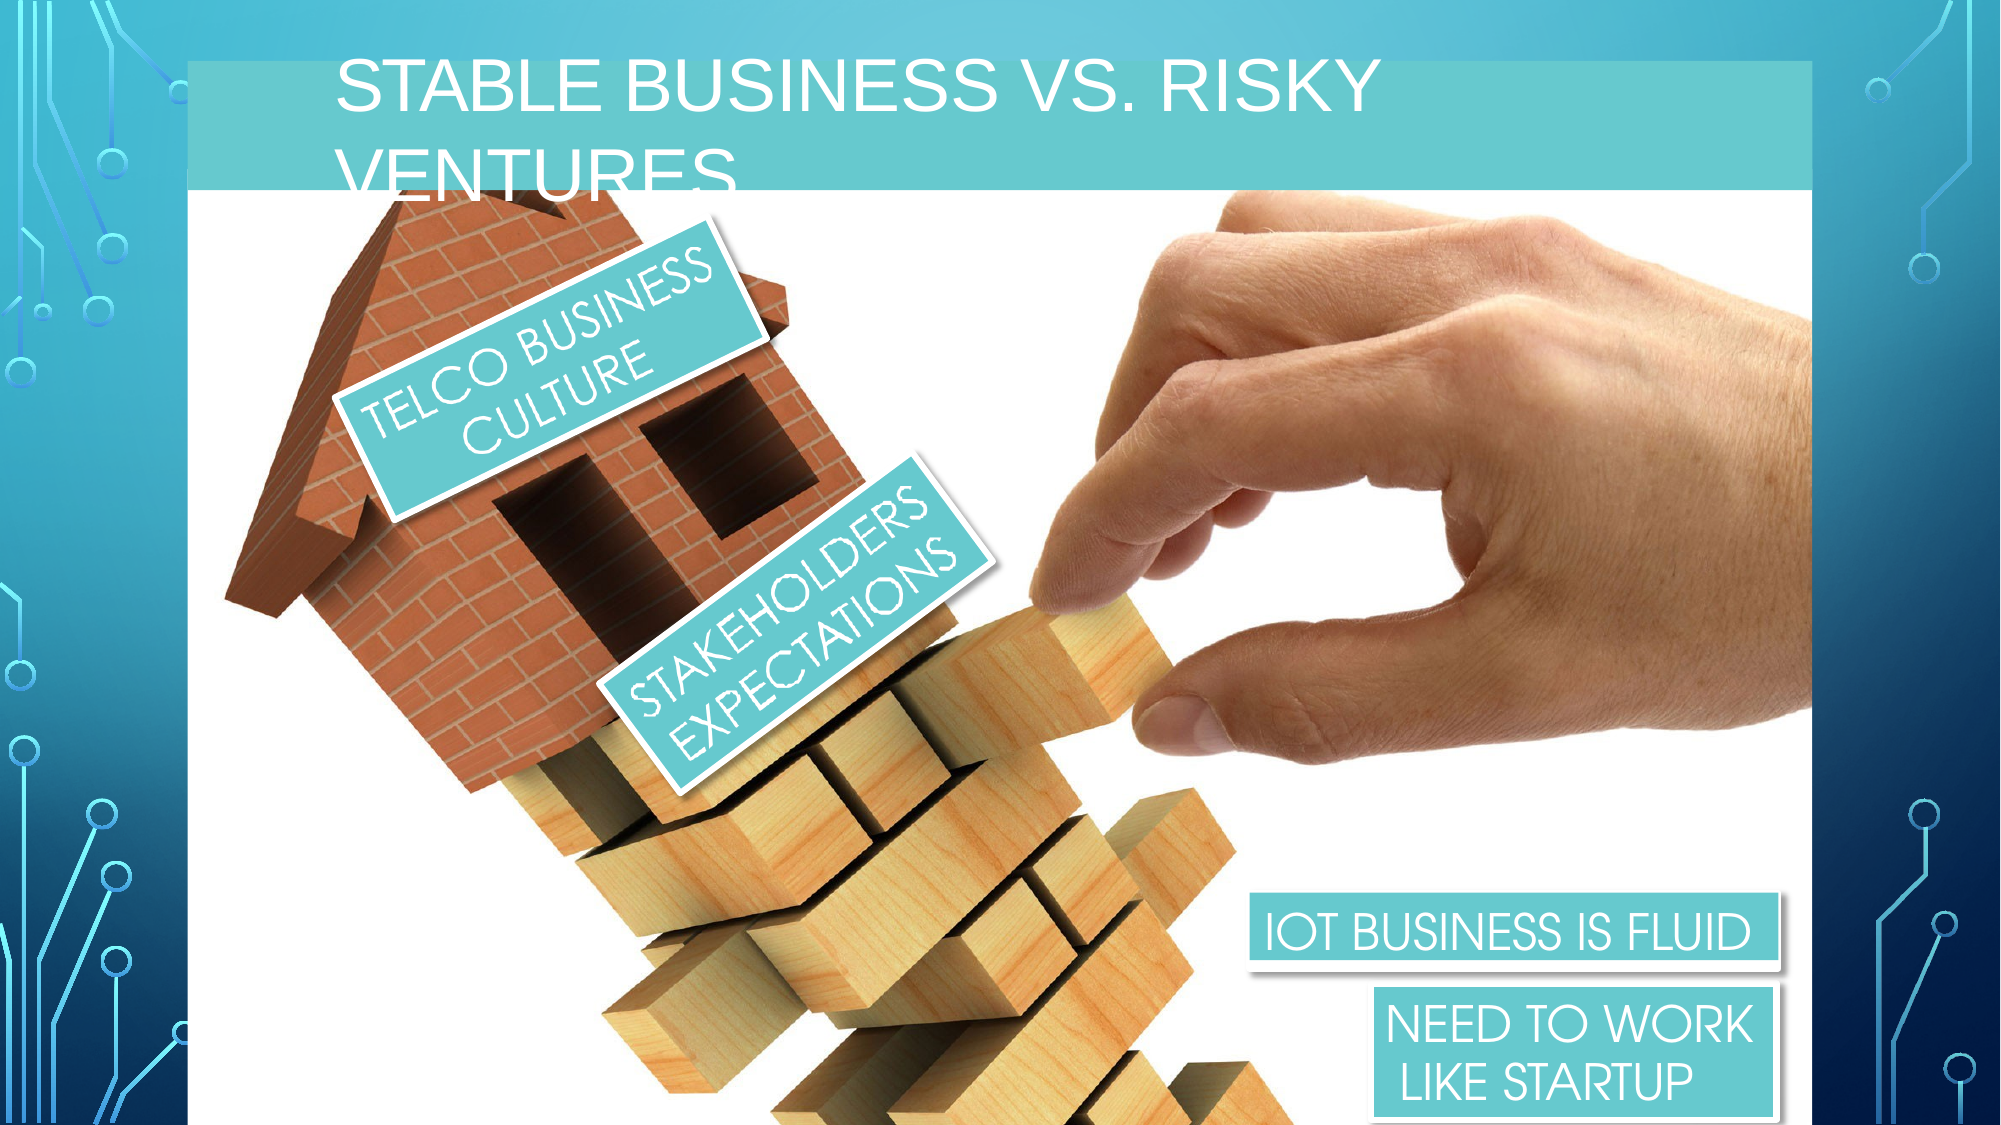

# STABLE BUSINESS VS. RISKY VENTURES

IOT BUSINESS IS FLUID

NEED TO WORK  LIKE STARTUP
Copyright © RIOT 2015 All Rights Reserved